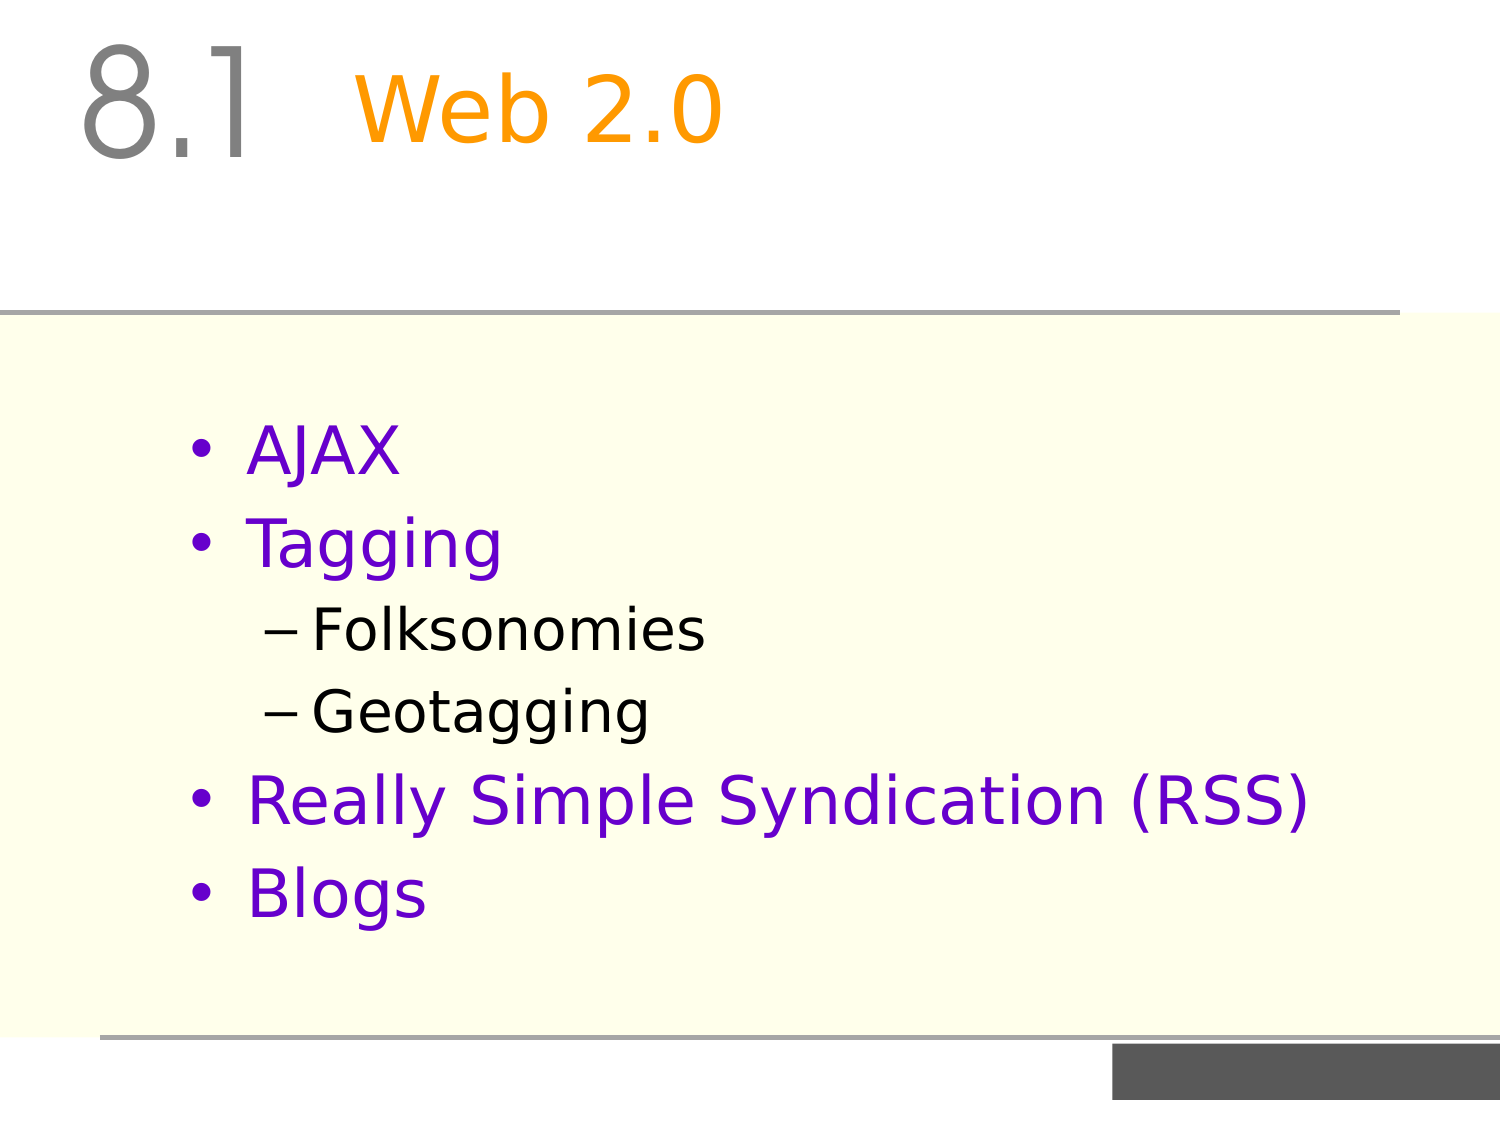

8.1
Web 2.0
AJAX
Tagging
Folksonomies
Geotagging
Really Simple Syndication (RSS)
Blogs